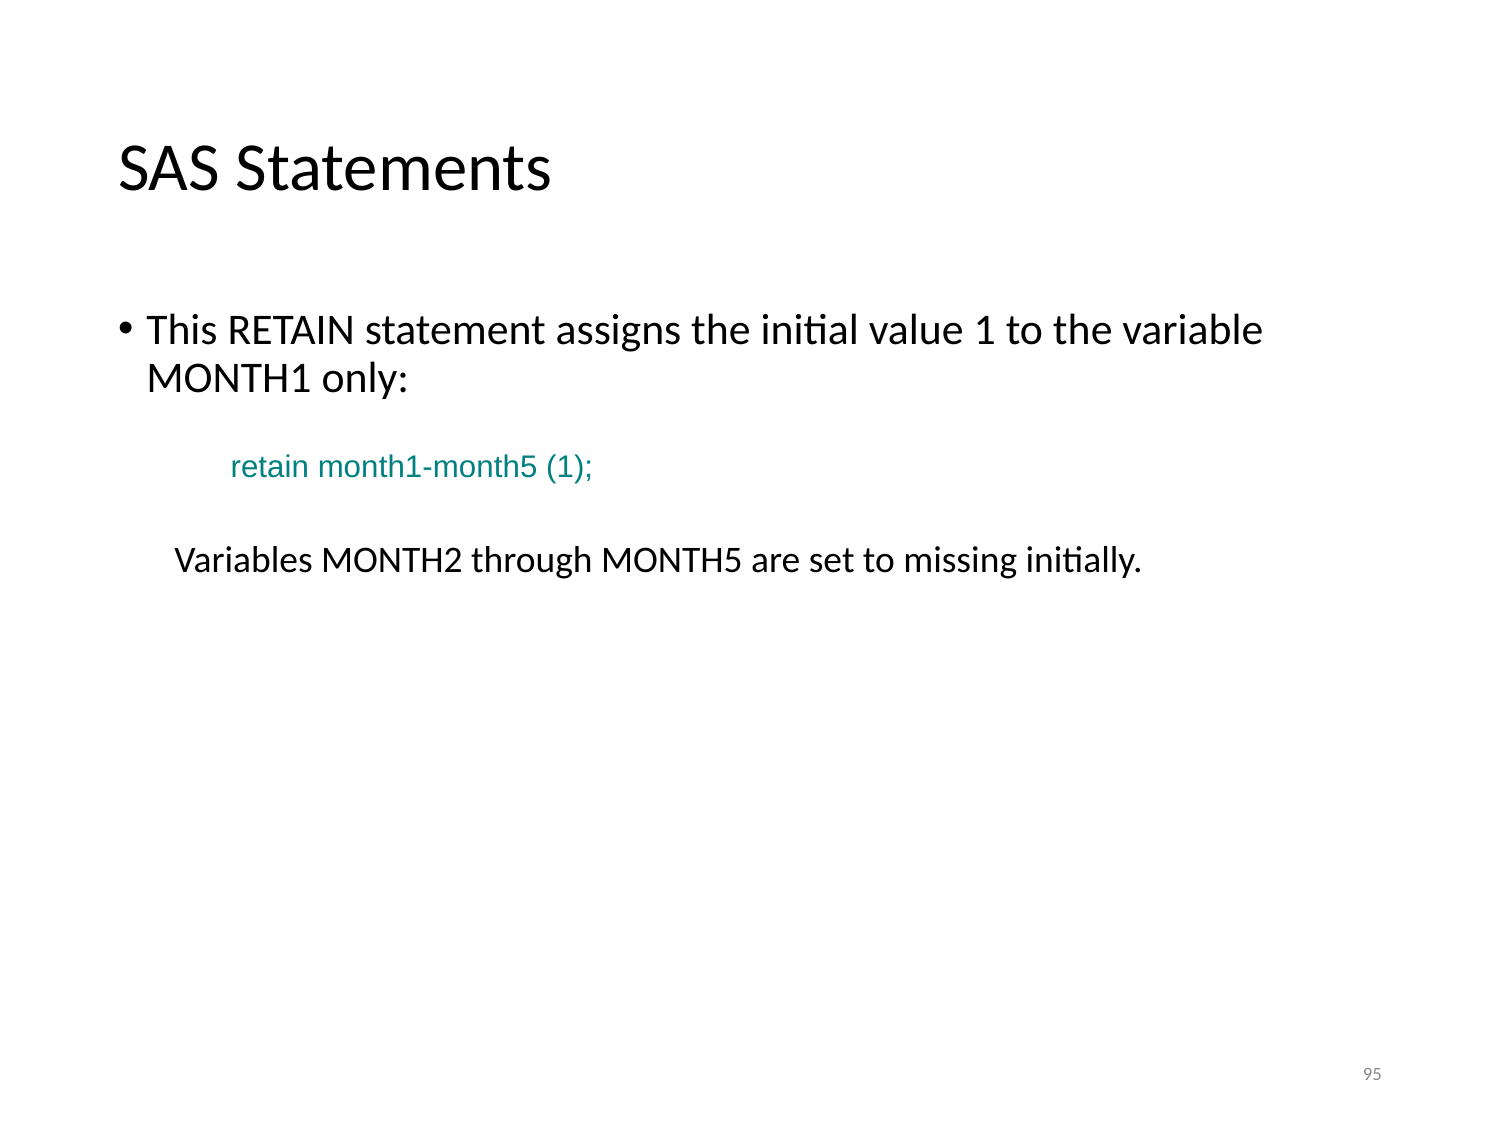

# SAS Statements
This RETAIN statement assigns the initial value 1 to the variable MONTH1 only:

retain month1-month5 (1);

Variables MONTH2 through MONTH5 are set to missing initially.

95